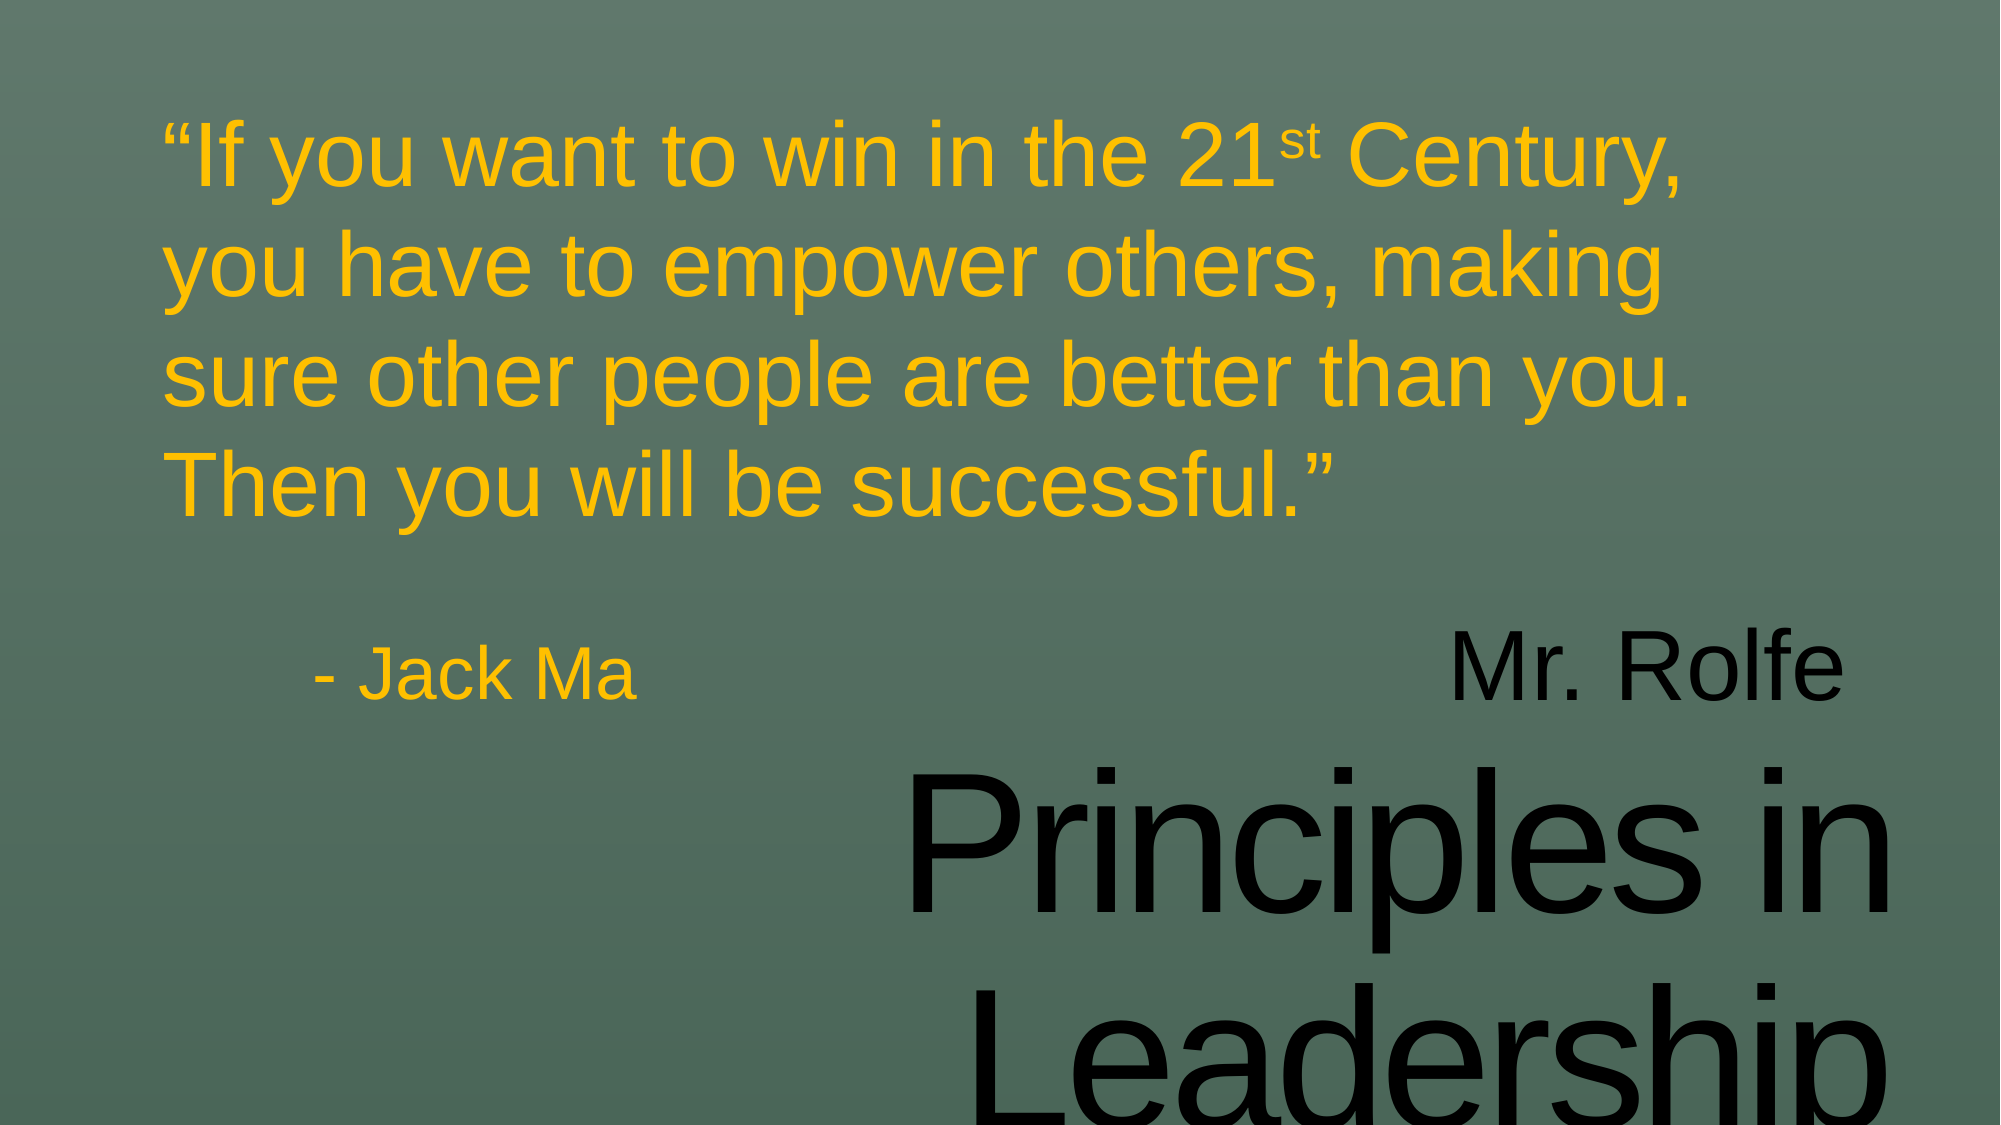

“If you want to win in the 21st Century, you have to empower others, making sure other people are better than you.  Then you will be successful.”
												- Jack Ma
Mr. Rolfe
# Principles in Leadership